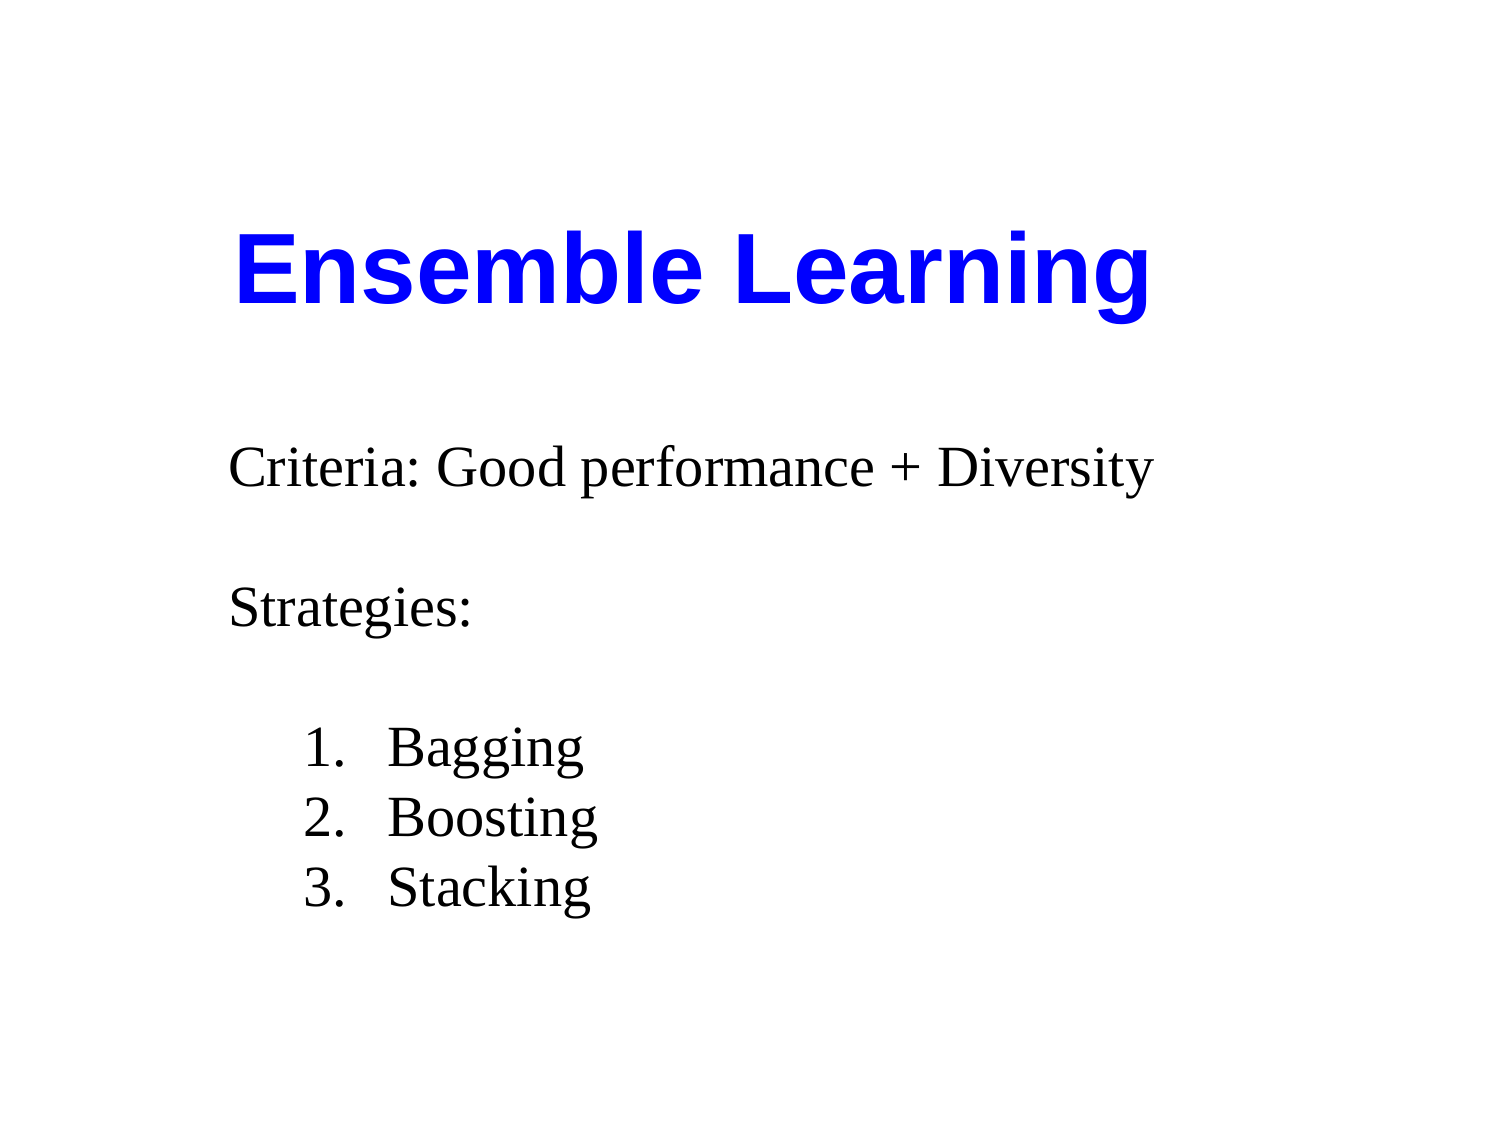

Ensemble Learning
Criteria: Good performance + Diversity

Strategies:

Bagging
Boosting
Stacking